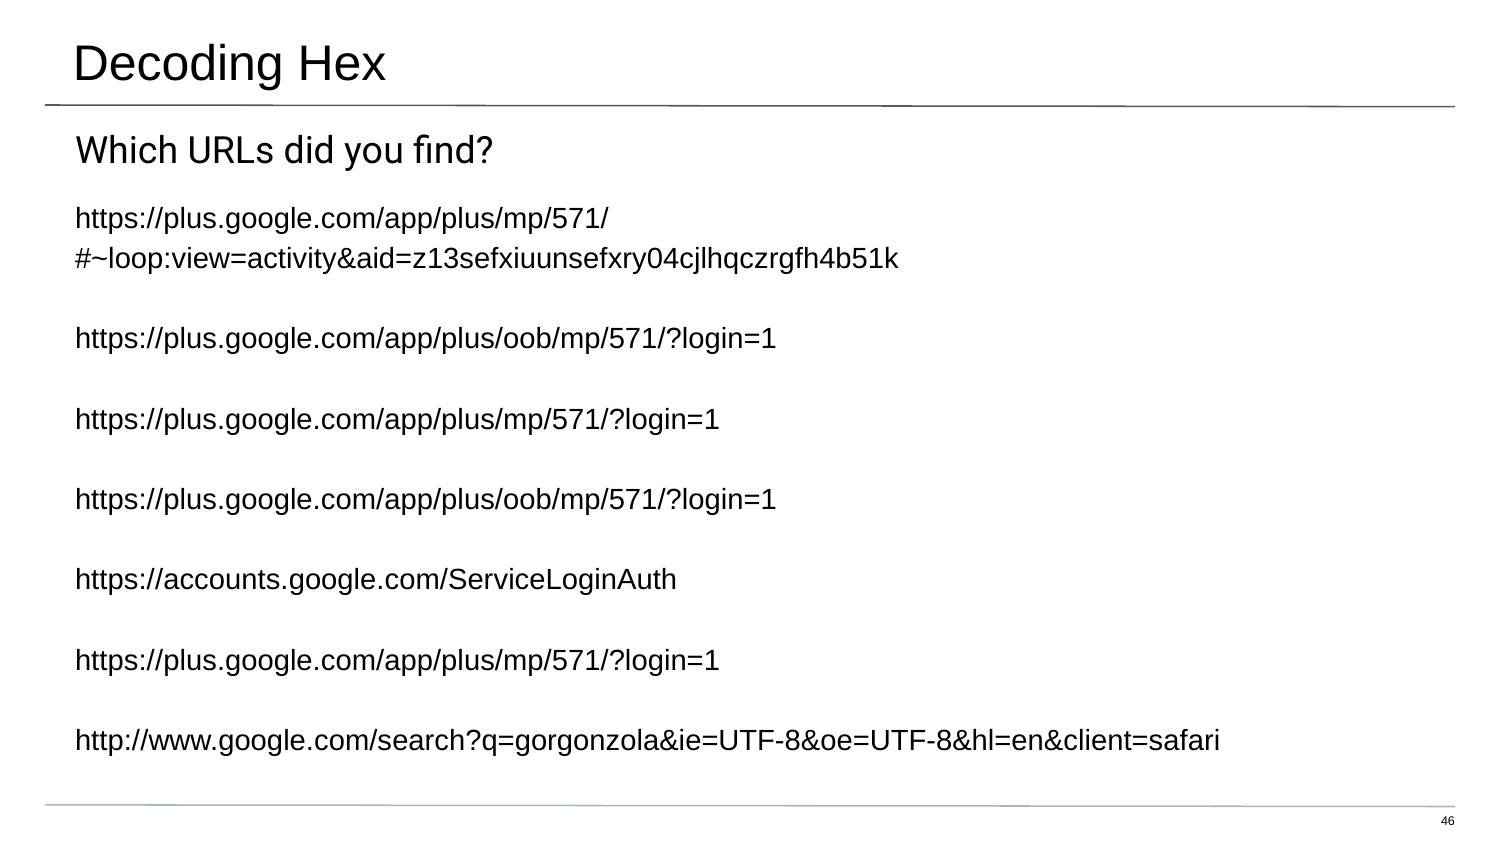

# Decoding Hex
Which URLs did you find?
https://plus.google.com/app/plus/mp/571/#~loop:view=activity&aid=z13sefxiuunsefxry04cjlhqczrgfh4b51k

https://plus.google.com/app/plus/oob/mp/571/?login=1

https://plus.google.com/app/plus/mp/571/?login=1

https://plus.google.com/app/plus/oob/mp/571/?login=1

https://accounts.google.com/ServiceLoginAuth

https://plus.google.com/app/plus/mp/571/?login=1

http://www.google.com/search?q=gorgonzola&ie=UTF-8&oe=UTF-8&hl=en&client=safari

46